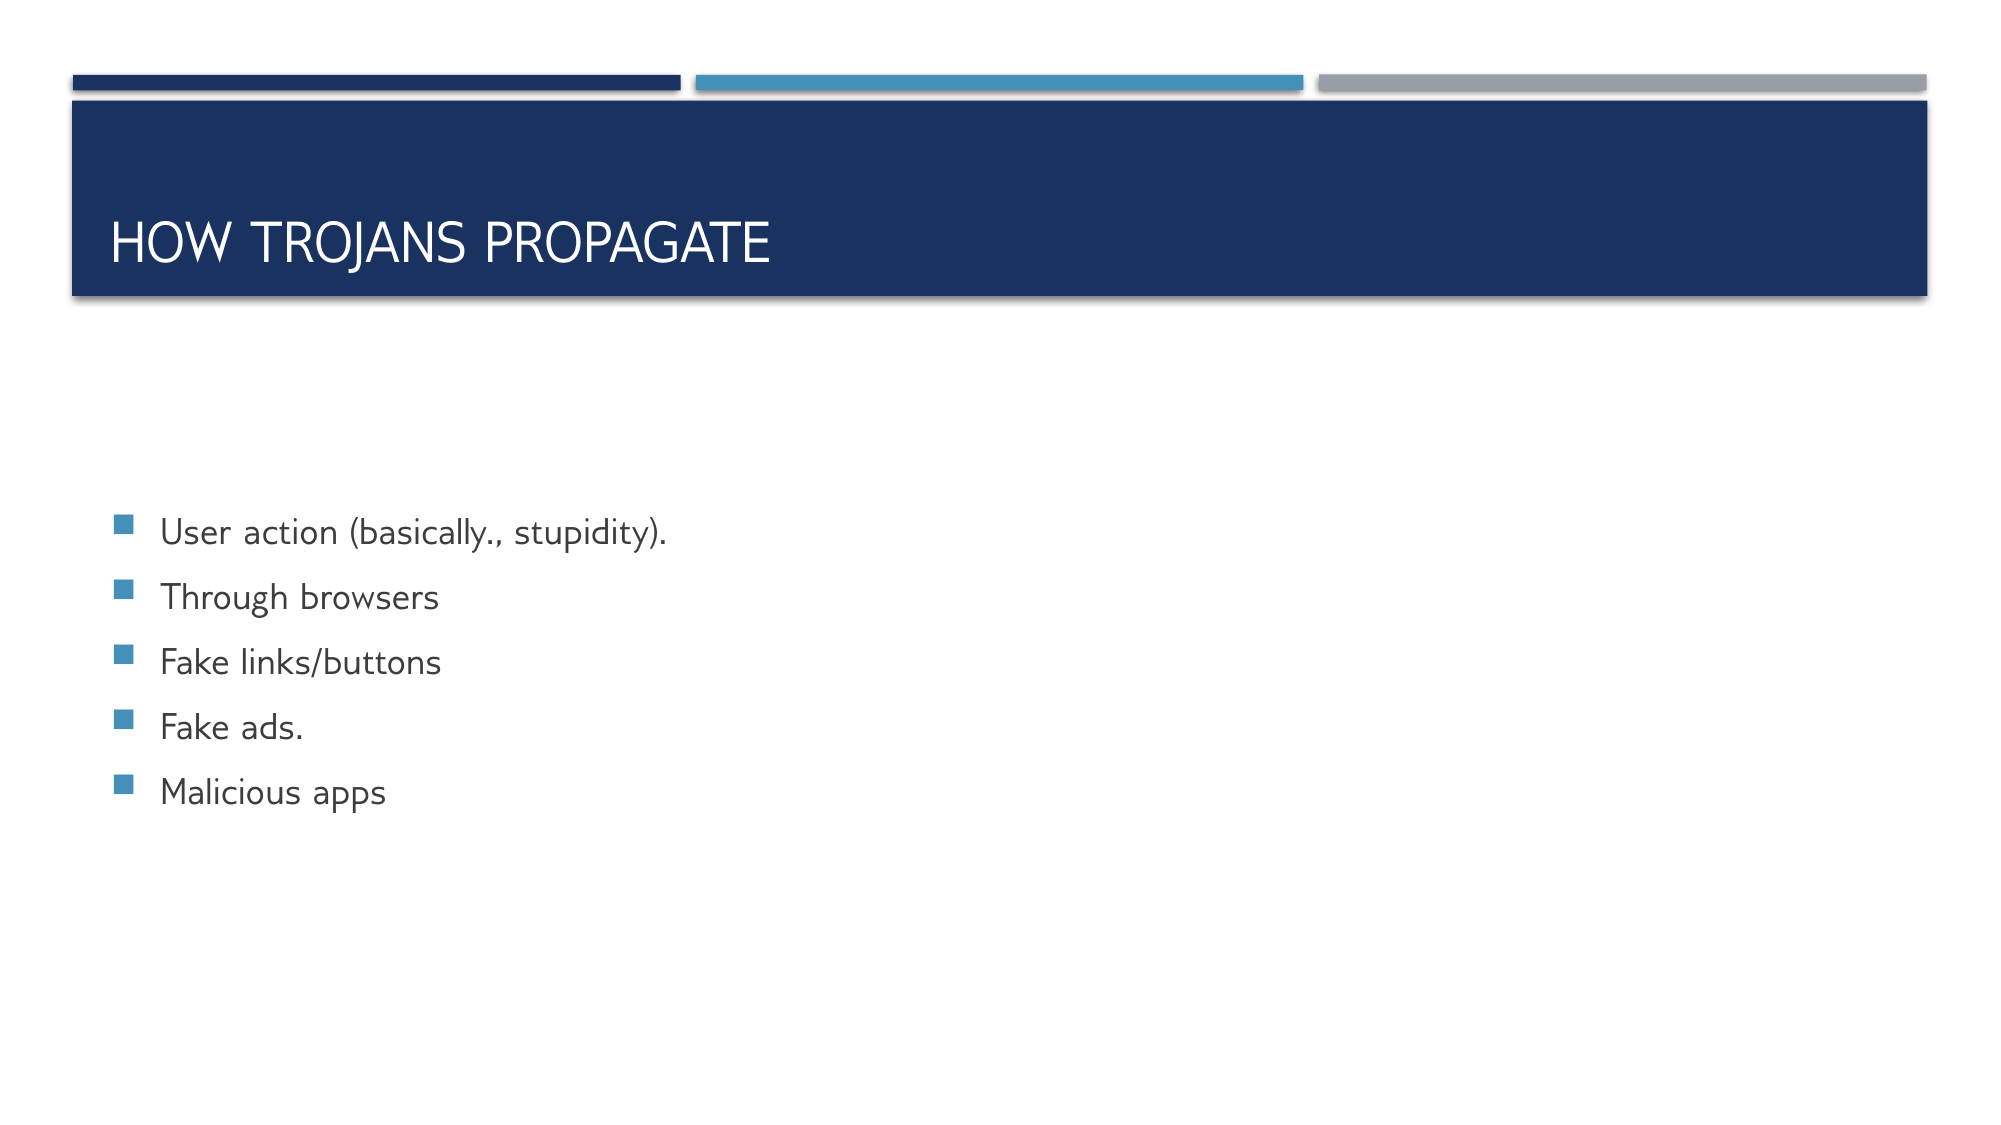

# How trojans propagate
User action (basically., stupidity).
Through browsers
Fake links/buttons
Fake ads.
Malicious apps